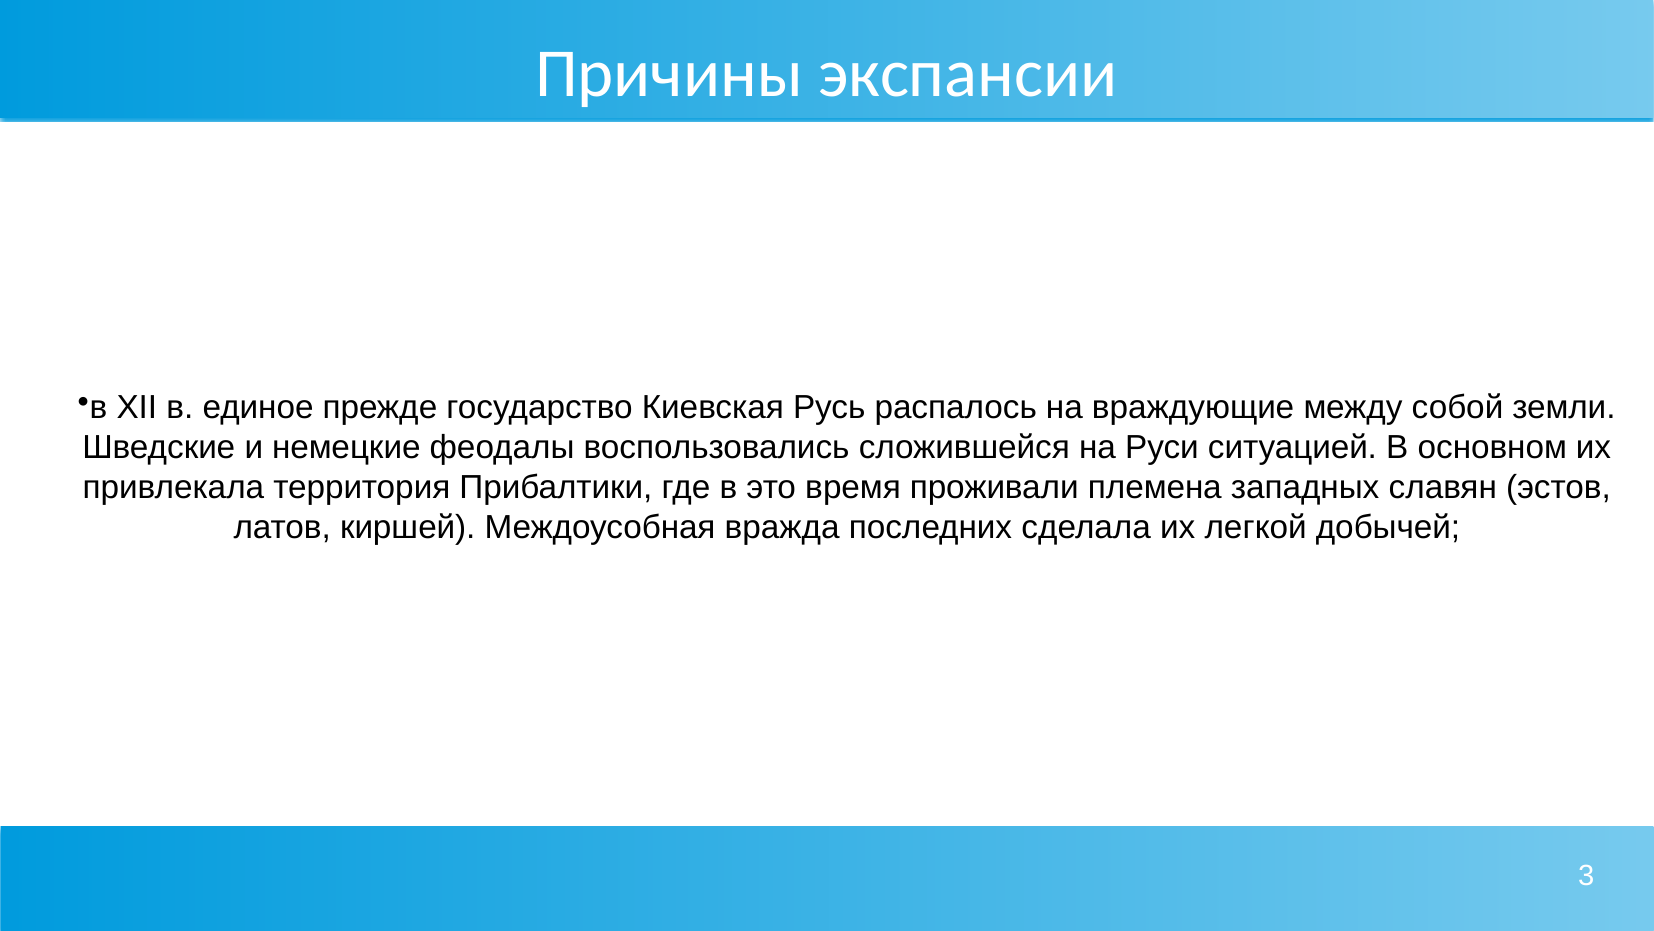

# Причины экспансии
в XII в. единое прежде государство Киевская Русь распалось на враждующие между собой земли. Шведские и немецкие феодалы воспользовались сложившейся на Руси ситуацией. В основном их привлекала территория Прибалтики, где в это время проживали племена западных славян (эстов, латов, киршей). Междоусобная вражда последних сделала их легкой добычей;
3